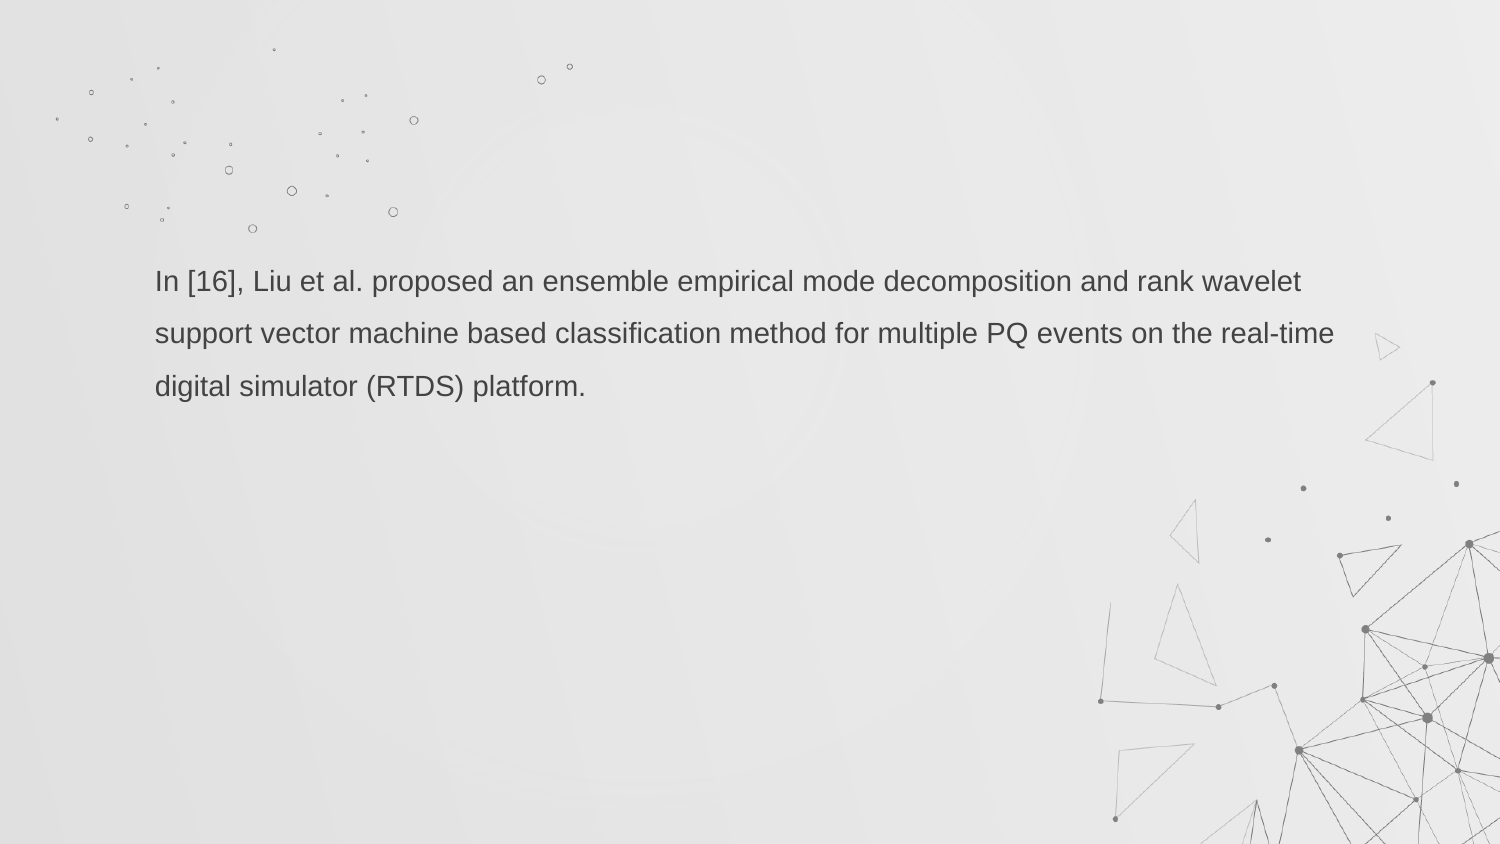

#
In [16], Liu et al. proposed an ensemble empirical mode decomposition and rank wavelet support vector machine based classification method for multiple PQ events on the real-time digital simulator (RTDS) platform.